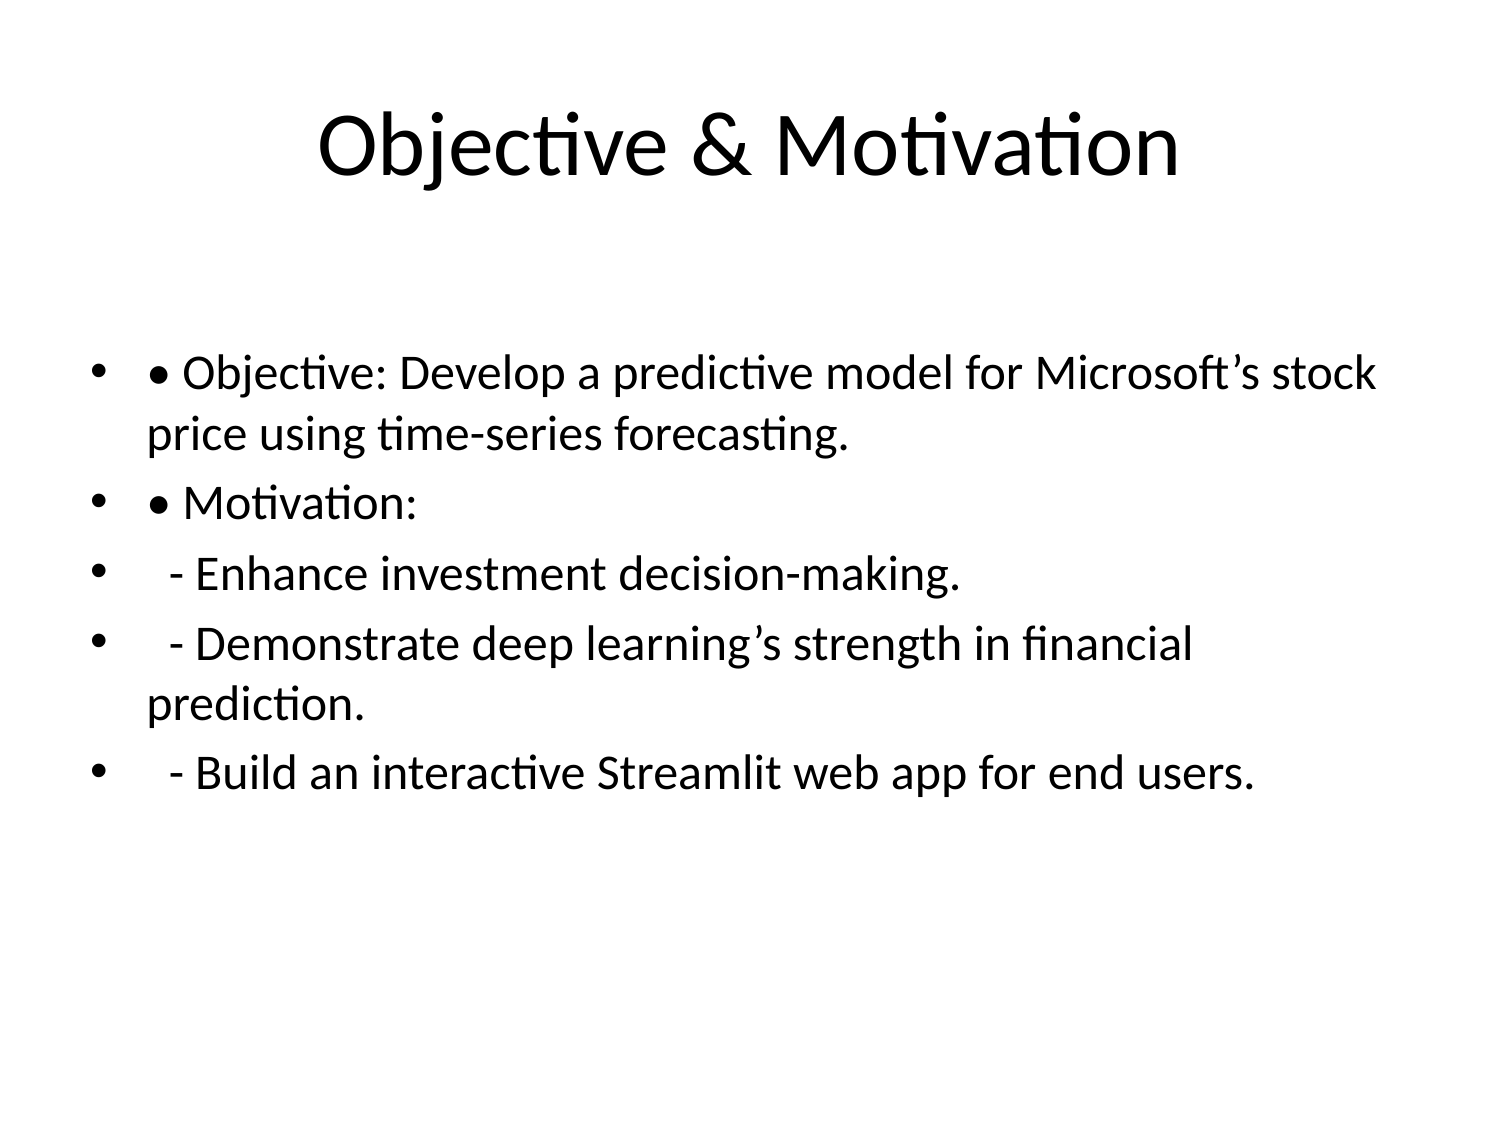

# Objective & Motivation

• Objective: Develop a predictive model for Microsoft’s stock price using time-series forecasting.
• Motivation:
  - Enhance investment decision-making.
  - Demonstrate deep learning’s strength in financial prediction.
  - Build an interactive Streamlit web app for end users.